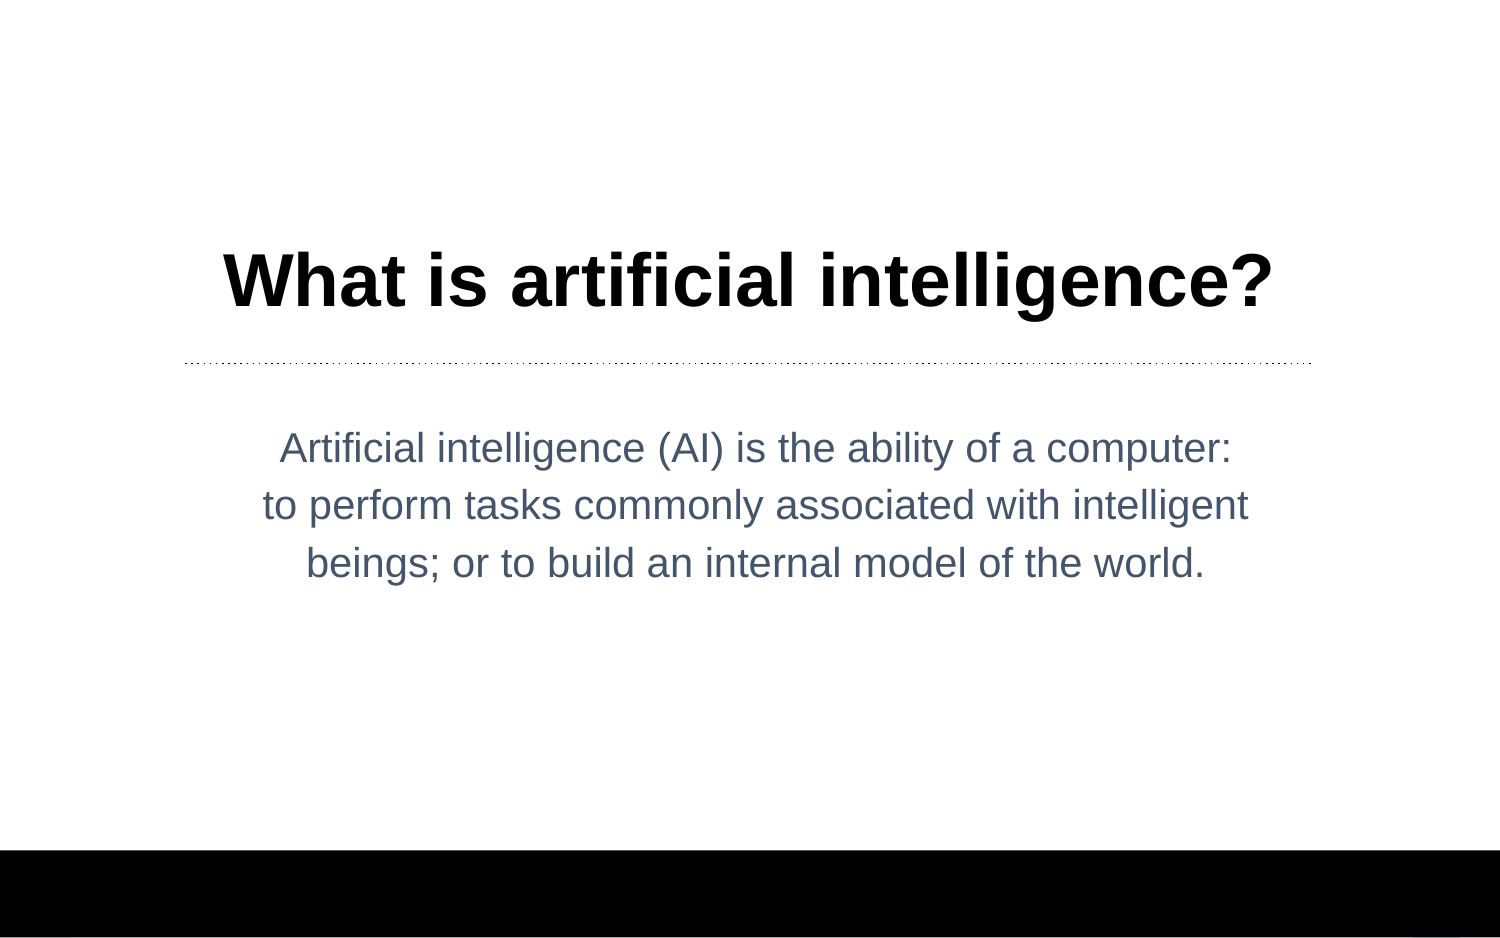

# What is artificial intelligence?
Artificial intelligence (AI) is the ability of a computer:
to perform tasks commonly associated with intelligent beings; or to build an internal model of the world.